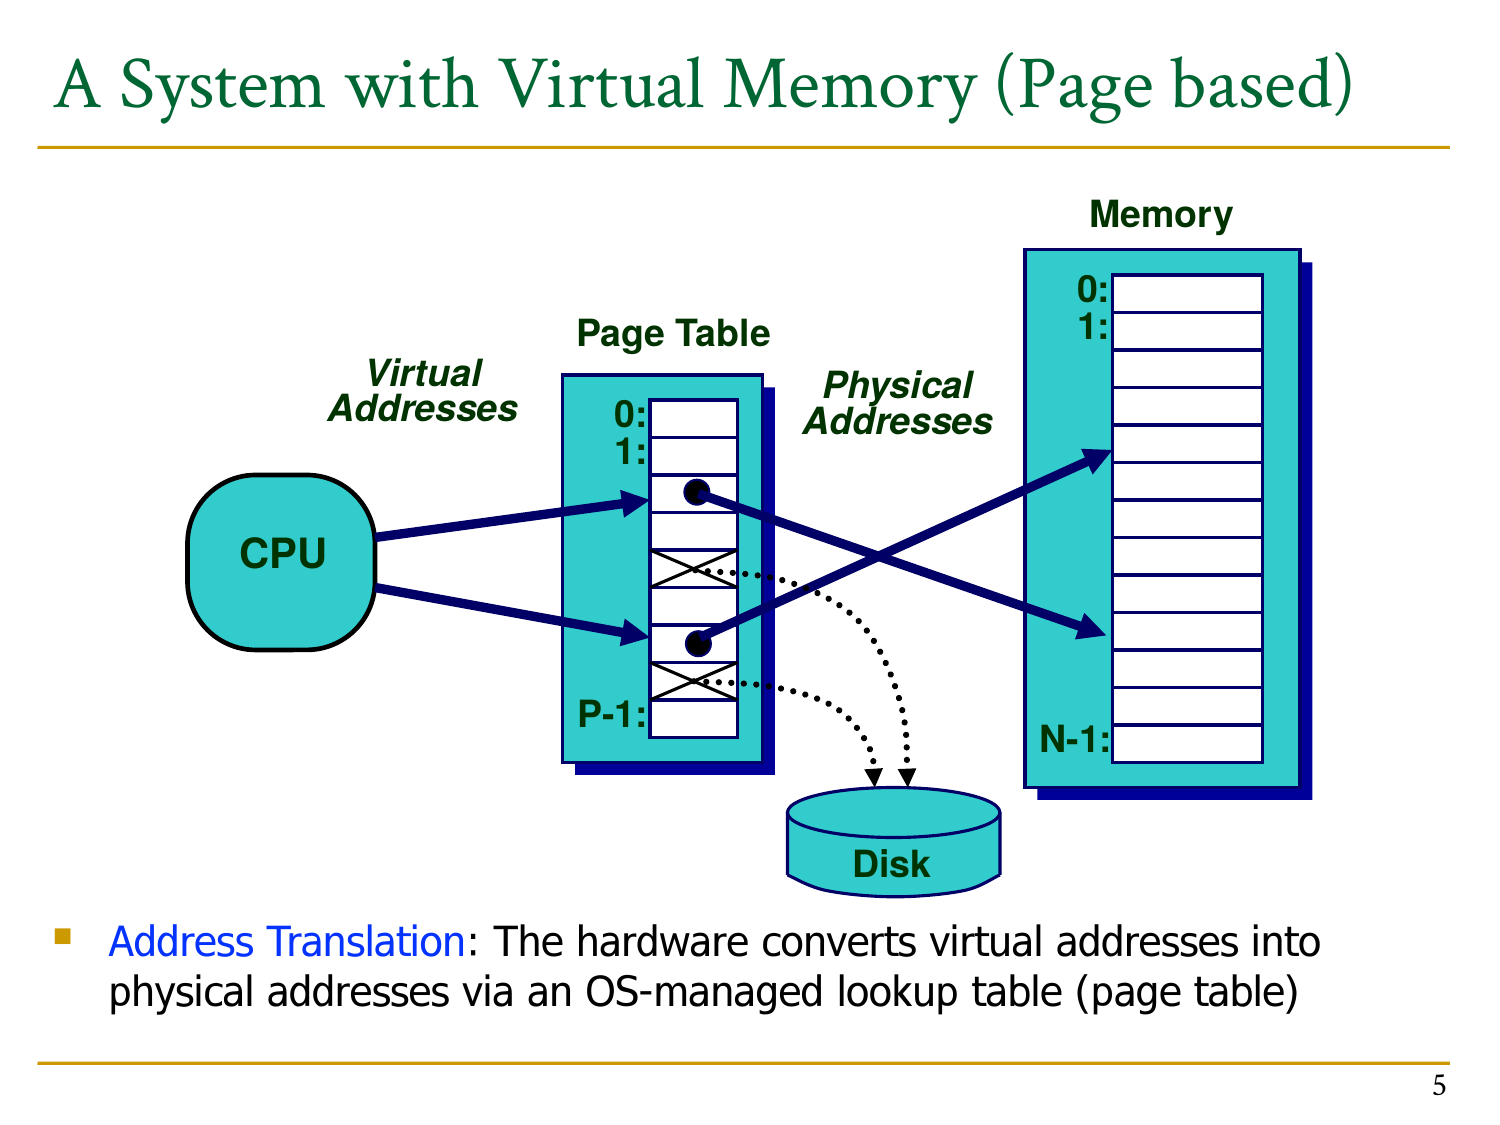

# A System with Virtual Memory (Page based)

Address Translation: The hardware converts virtual addresses into physical addresses via an OS-managed lookup table (page table)
Memory

0:

1:
N-1:
Page Table
Virtual
Addresses
Physical
Addresses

0:

1:

CPU

P-1:

Disk
5